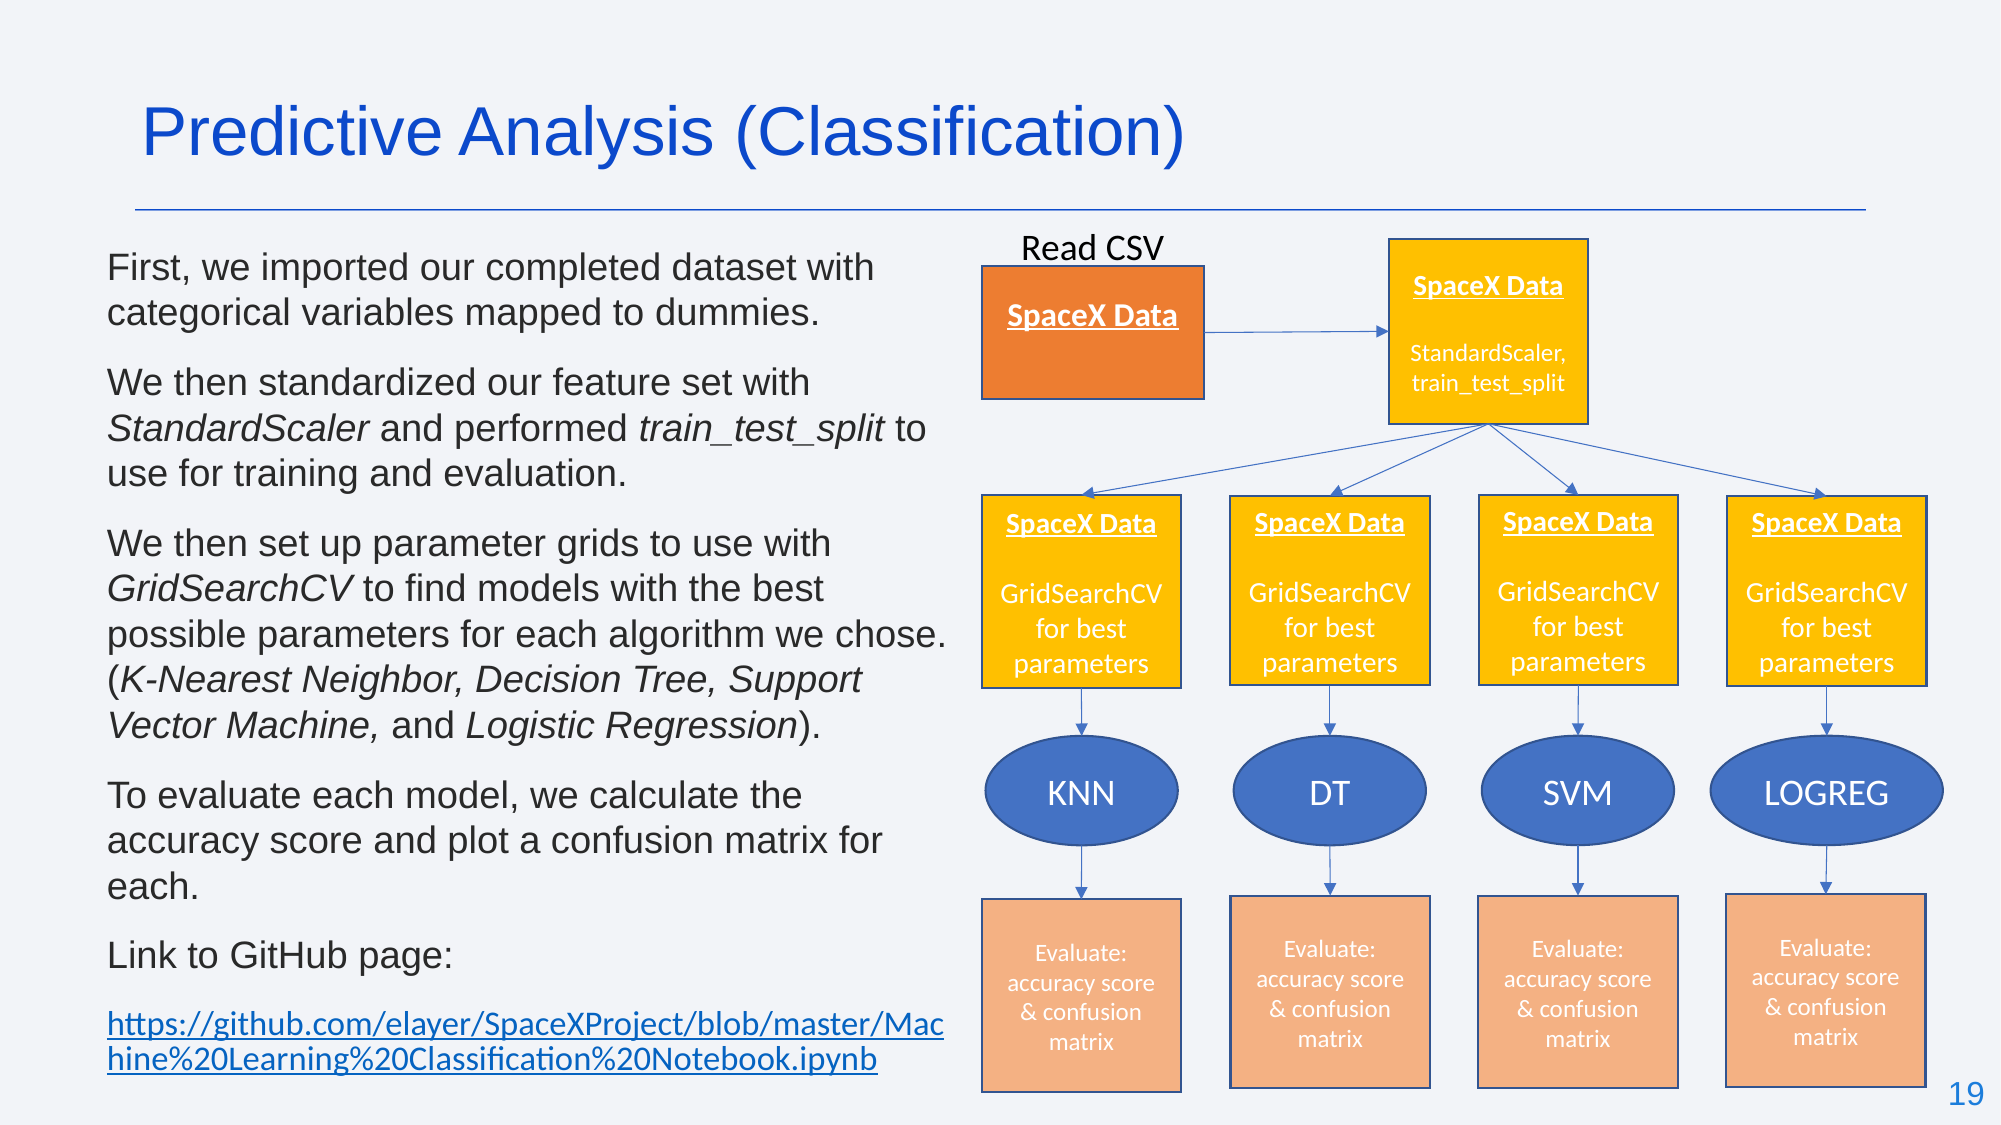

Predictive Analysis (Classification)
Read CSV
First, we imported our completed dataset with categorical variables mapped to dummies.
We then standardized our feature set with StandardScaler and performed train_test_split to use for training and evaluation.
We then set up parameter grids to use with GridSearchCV to find models with the best possible parameters for each algorithm we chose. (K-Nearest Neighbor, Decision Tree, Support Vector Machine, and Logistic Regression).
To evaluate each model, we calculate the accuracy score and plot a confusion matrix for each.
Link to GitHub page:
https://github.com/elayer/SpaceXProject/blob/master/Machine%20Learning%20Classification%20Notebook.ipynb
SpaceX Data

StandardScaler, train_test_split
SpaceX Data

SpaceX Data

GridSearchCV for best parameters
SpaceX Data

GridSearchCV for best parameters
SpaceX Data

GridSearchCV for best parameters
SpaceX Data

GridSearchCV for best parameters
SVM
LOGREG
KNN
DT
Evaluate: accuracy score & confusion matrix
Evaluate: accuracy score & confusion matrix
Evaluate: accuracy score & confusion matrix
Evaluate: accuracy score & confusion matrix
19